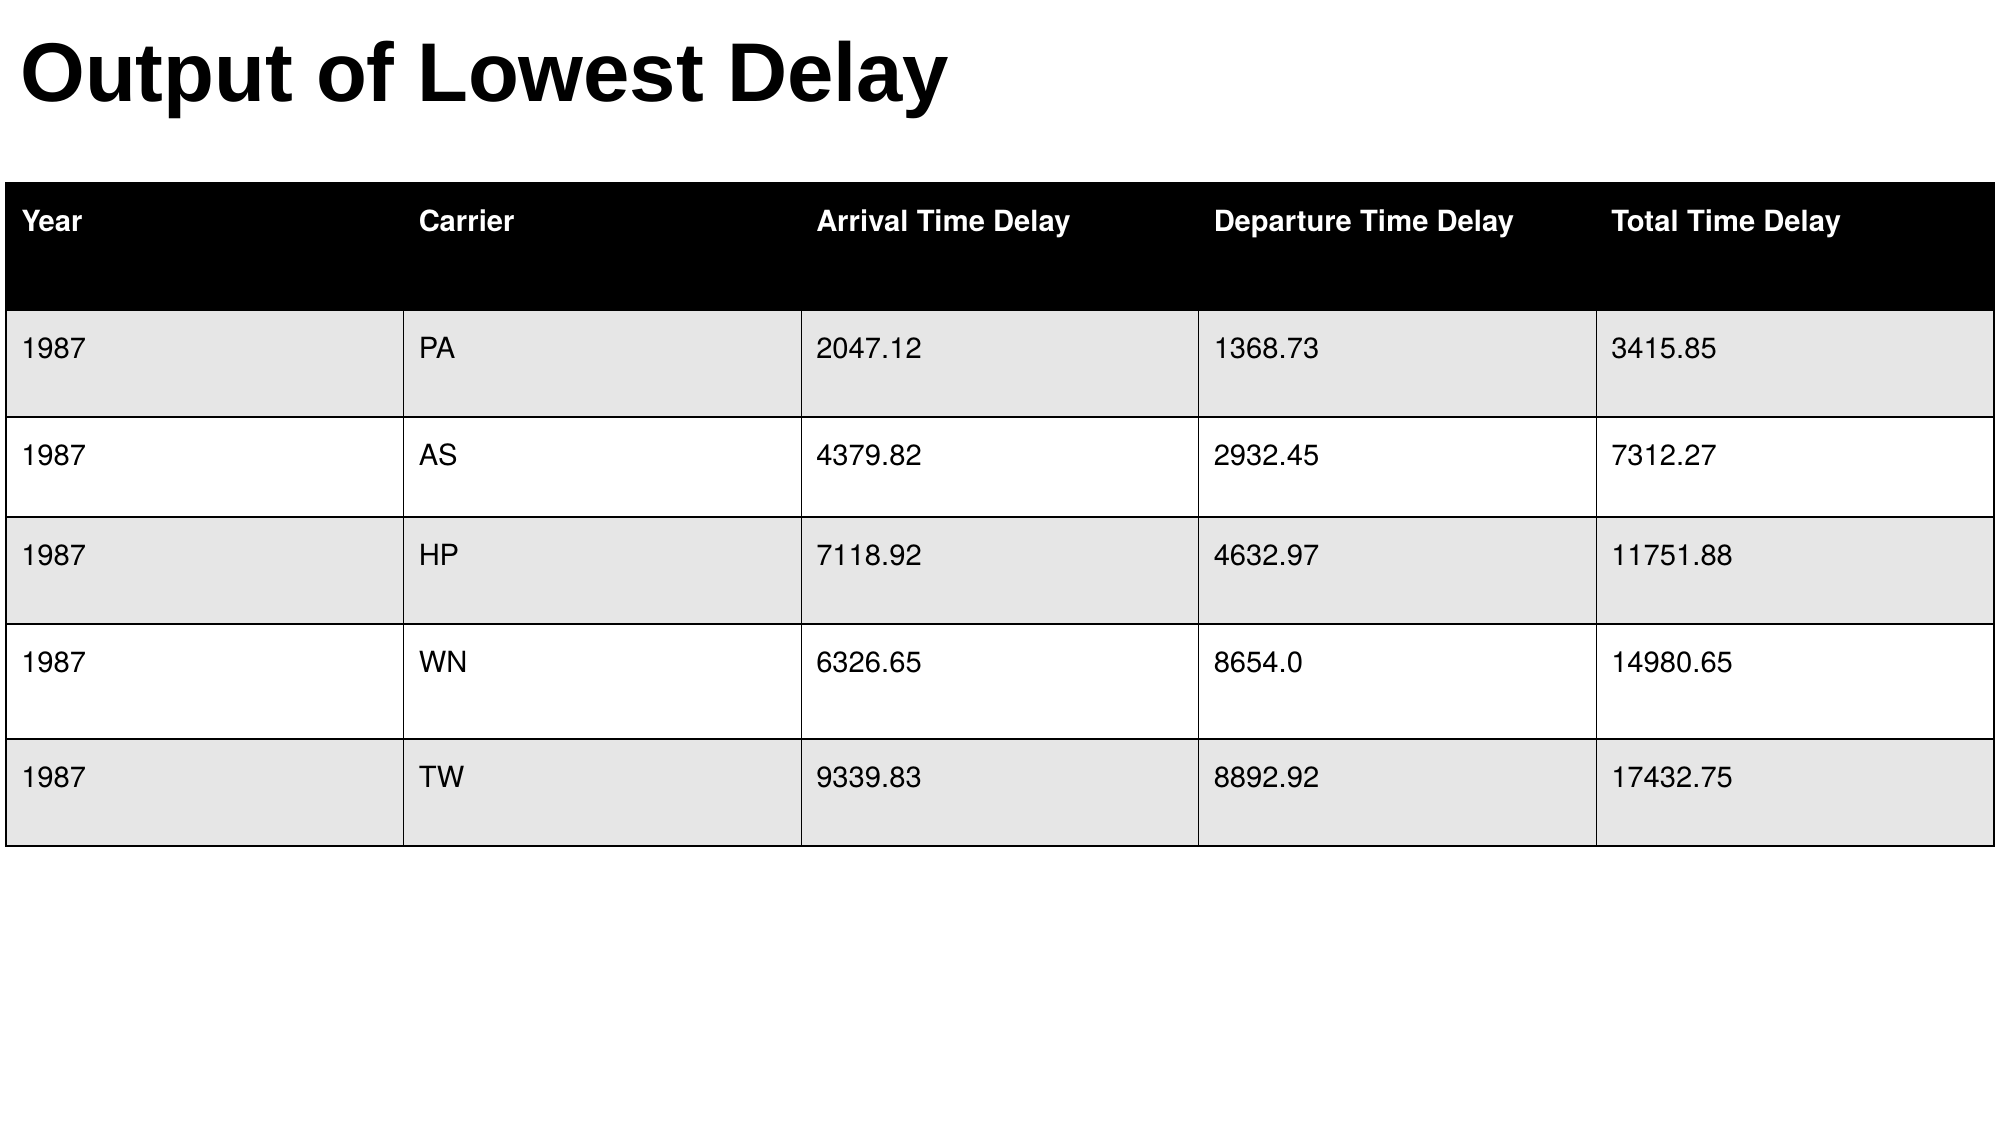

# Output of Lowest Delay
| Year | Carrier | Arrival Time Delay | Departure Time Delay | Total Time Delay |
| --- | --- | --- | --- | --- |
| 1987 | PA | 2047.12 | 1368.73 | 3415.85 |
| 1987 | AS | 4379.82 | 2932.45 | 7312.27 |
| 1987 | HP | 7118.92 | 4632.97 | 11751.88 |
| 1987 | WN | 6326.65 | 8654.0 | 14980.65 |
| 1987 | TW | 9339.83 | 8892.92 | 17432.75 |